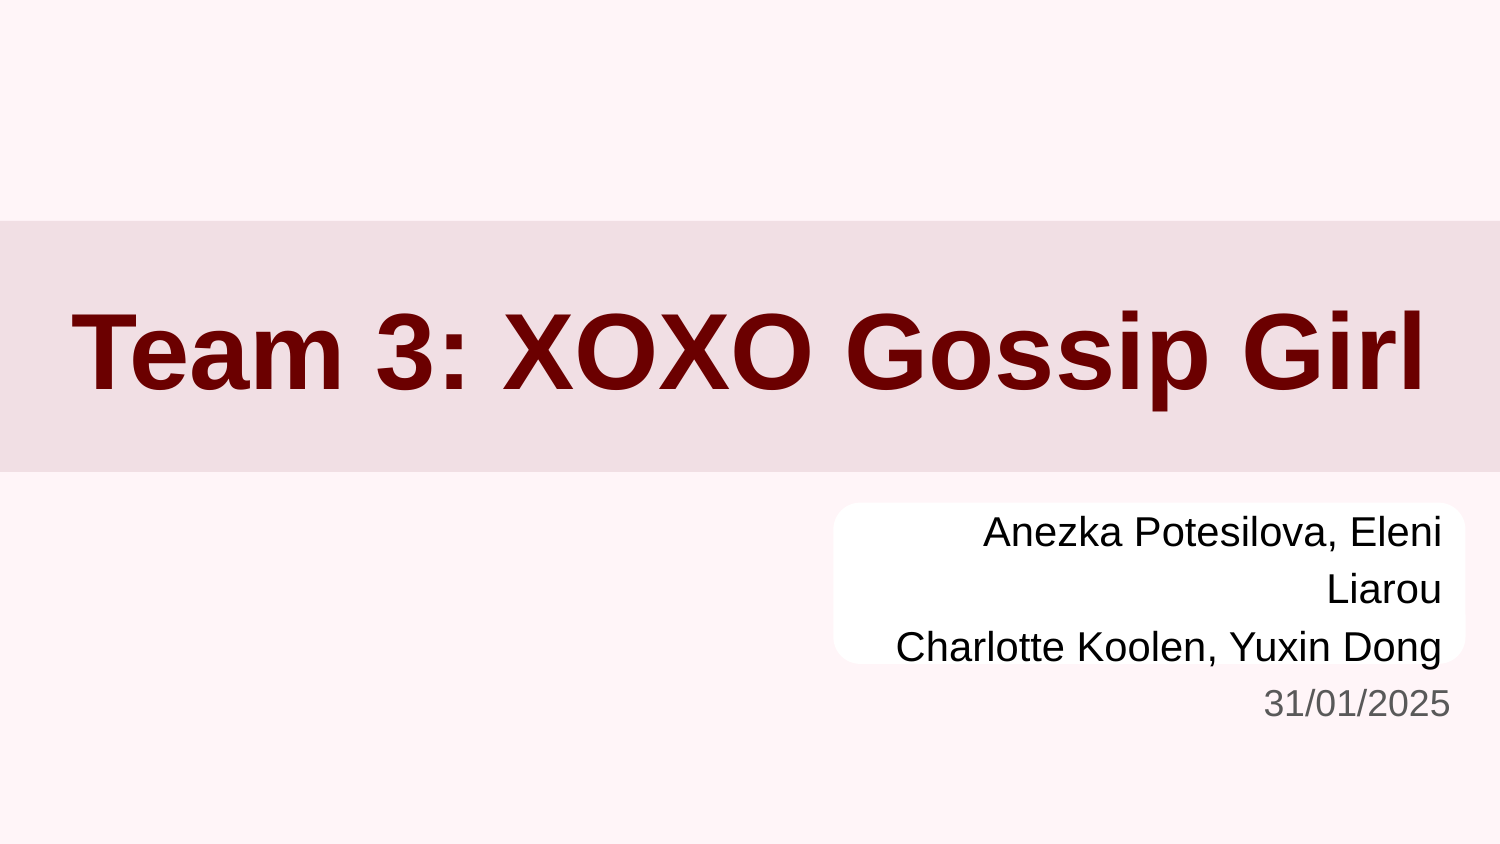

# Team 3: XOXO Gossip Girl
Anezka Potesilova, Eleni Liarou
 Charlotte Koolen, Yuxin Dong
31/01/2025